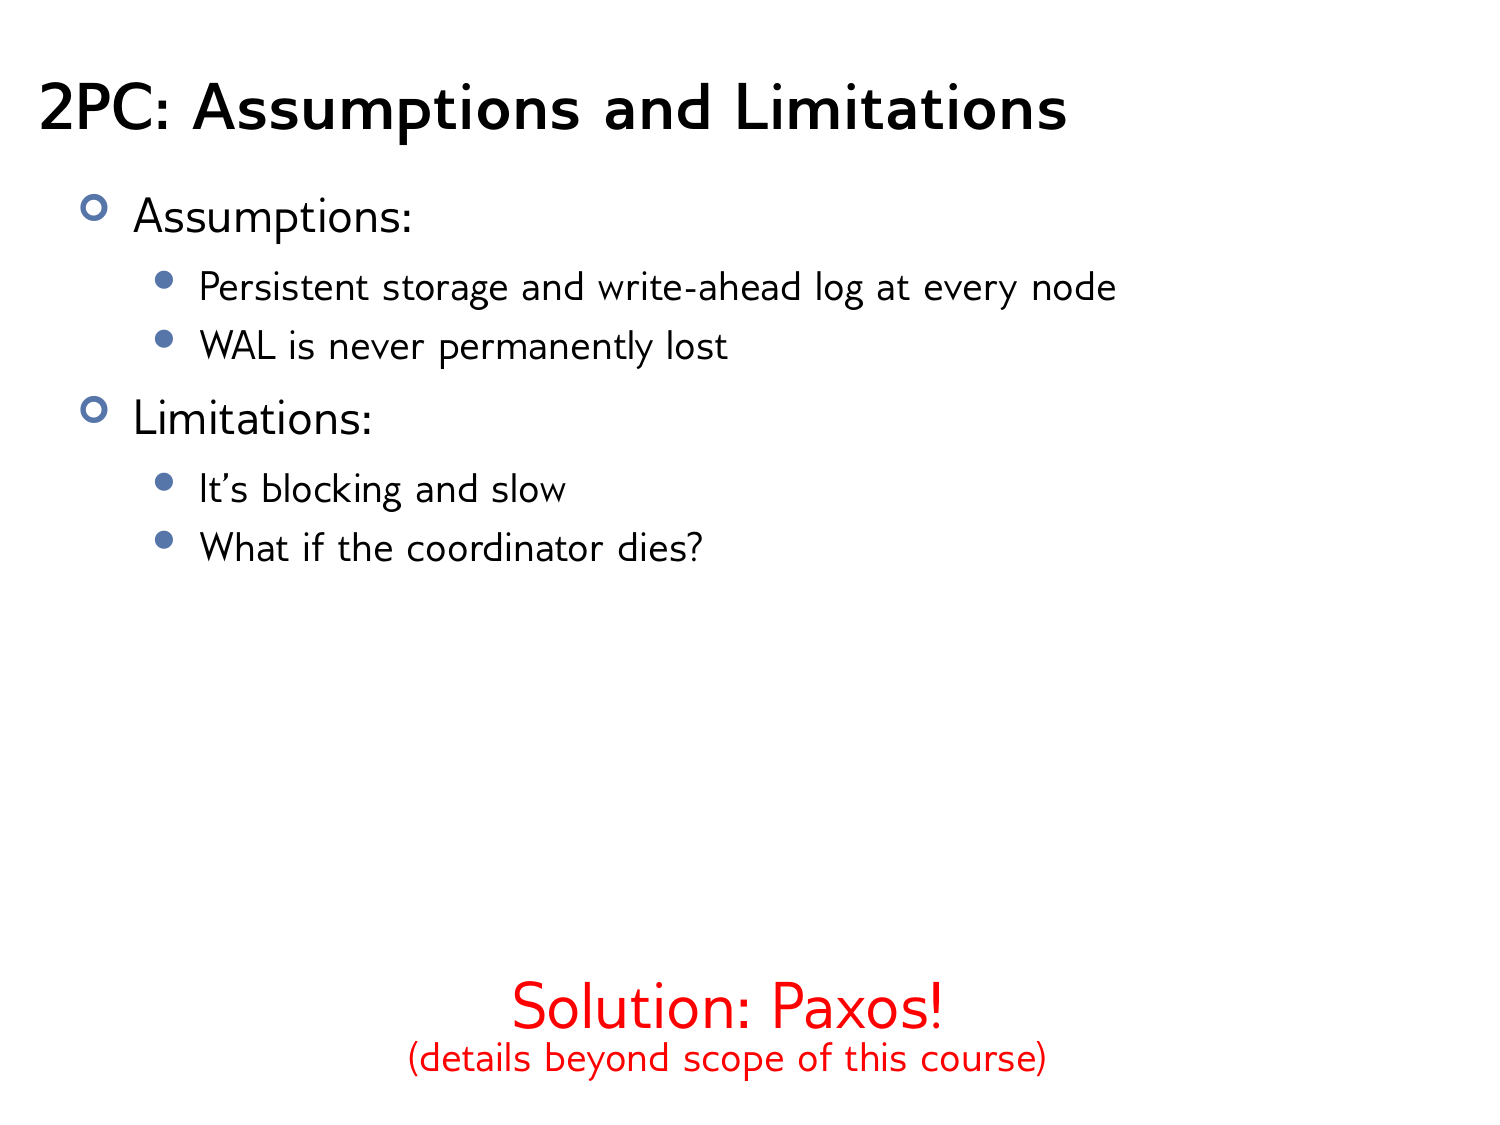

# 2PC: Assumptions and Limitations
Assumptions:
Persistent storage and write-ahead log at every node
WAL is never permanently lost
Limitations:
It’s blocking and slow
What if the coordinator dies?

Solution: Paxos!
(details beyond scope of this course)